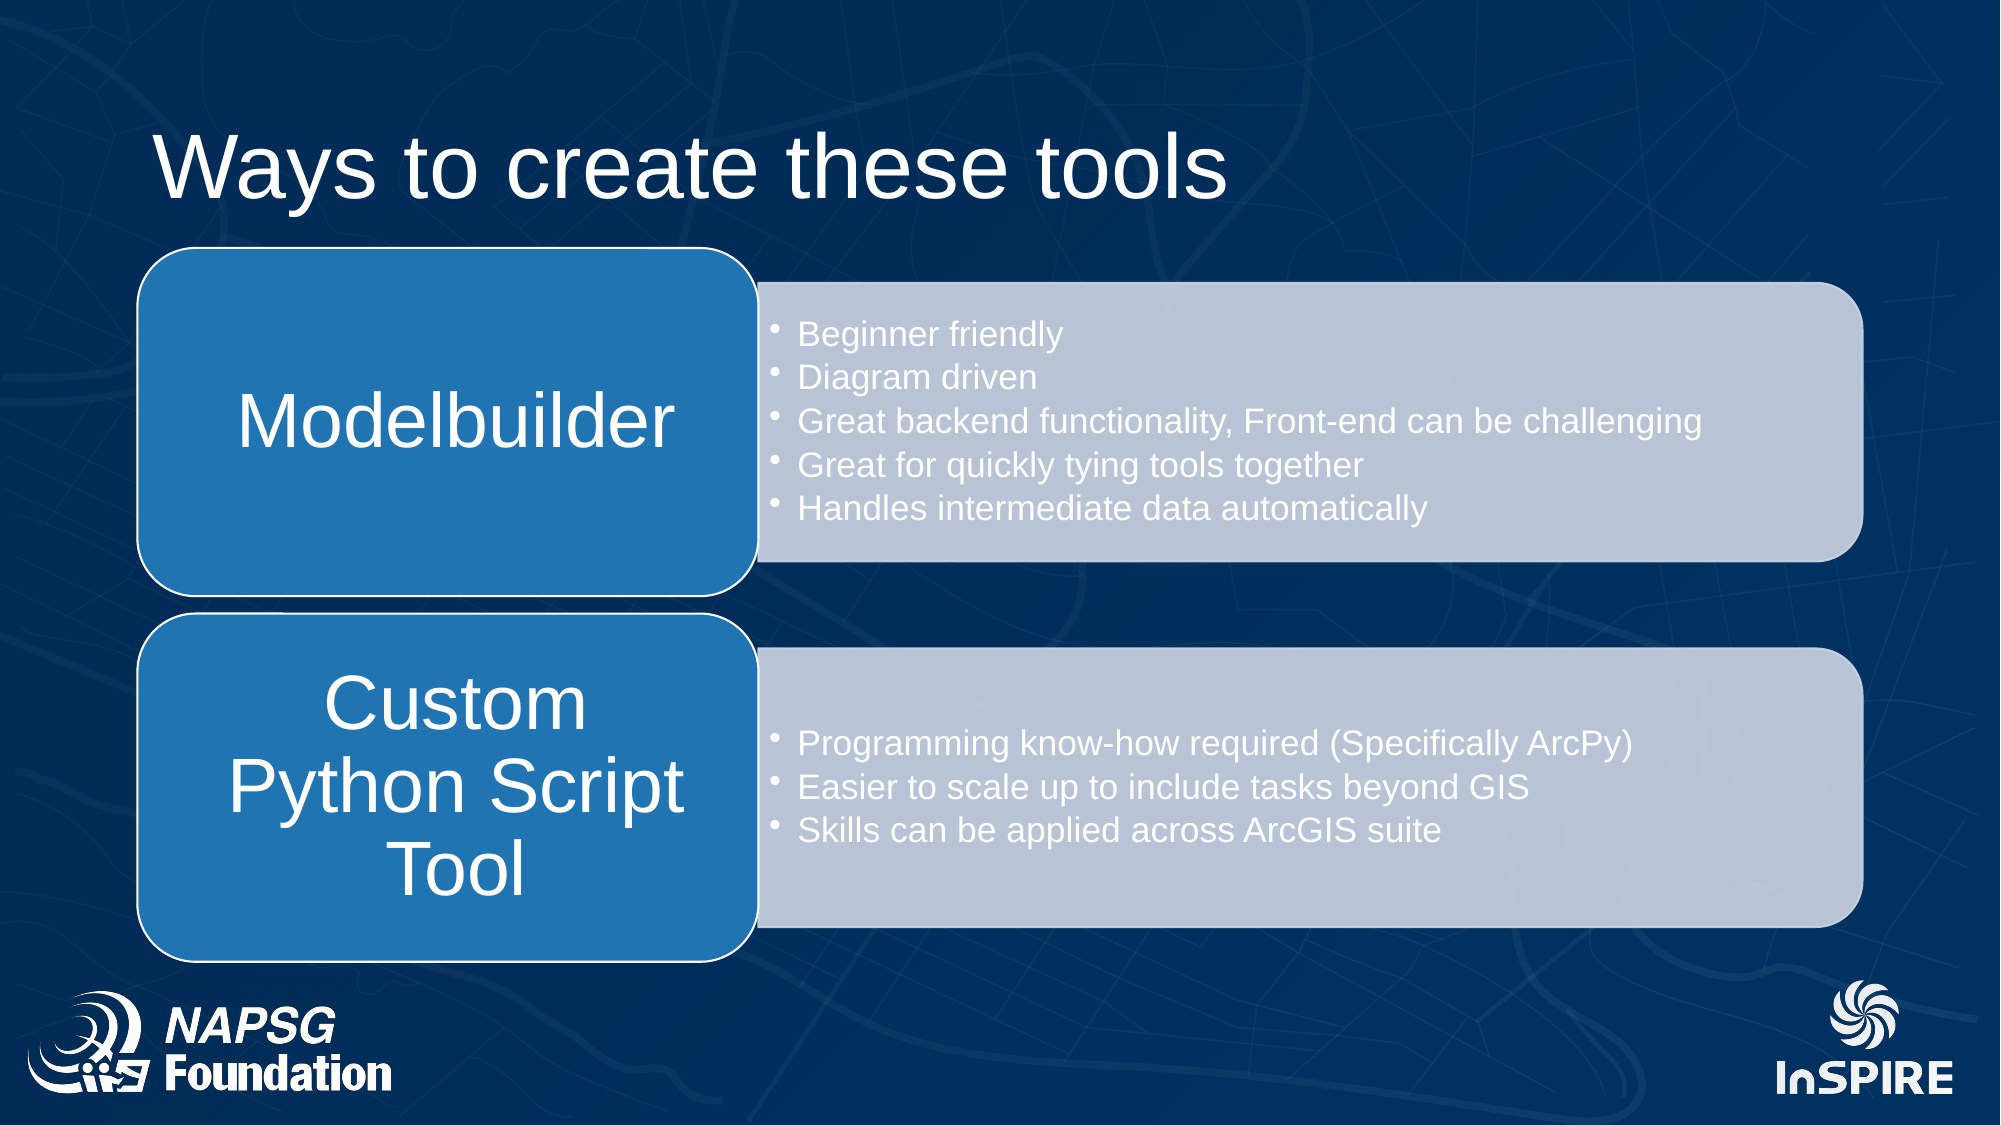

# Ways to create these tools
Beginner friendly
Diagram driven
Great backend functionality, Front-end can be challenging
Great for quickly tying tools together
Handles intermediate data automatically
Modelbuilder
Programming know-how required (Specifically ArcPy)
Easier to scale up to include tasks beyond GIS
Skills can be applied across ArcGIS suite
Custom Python Script Tool